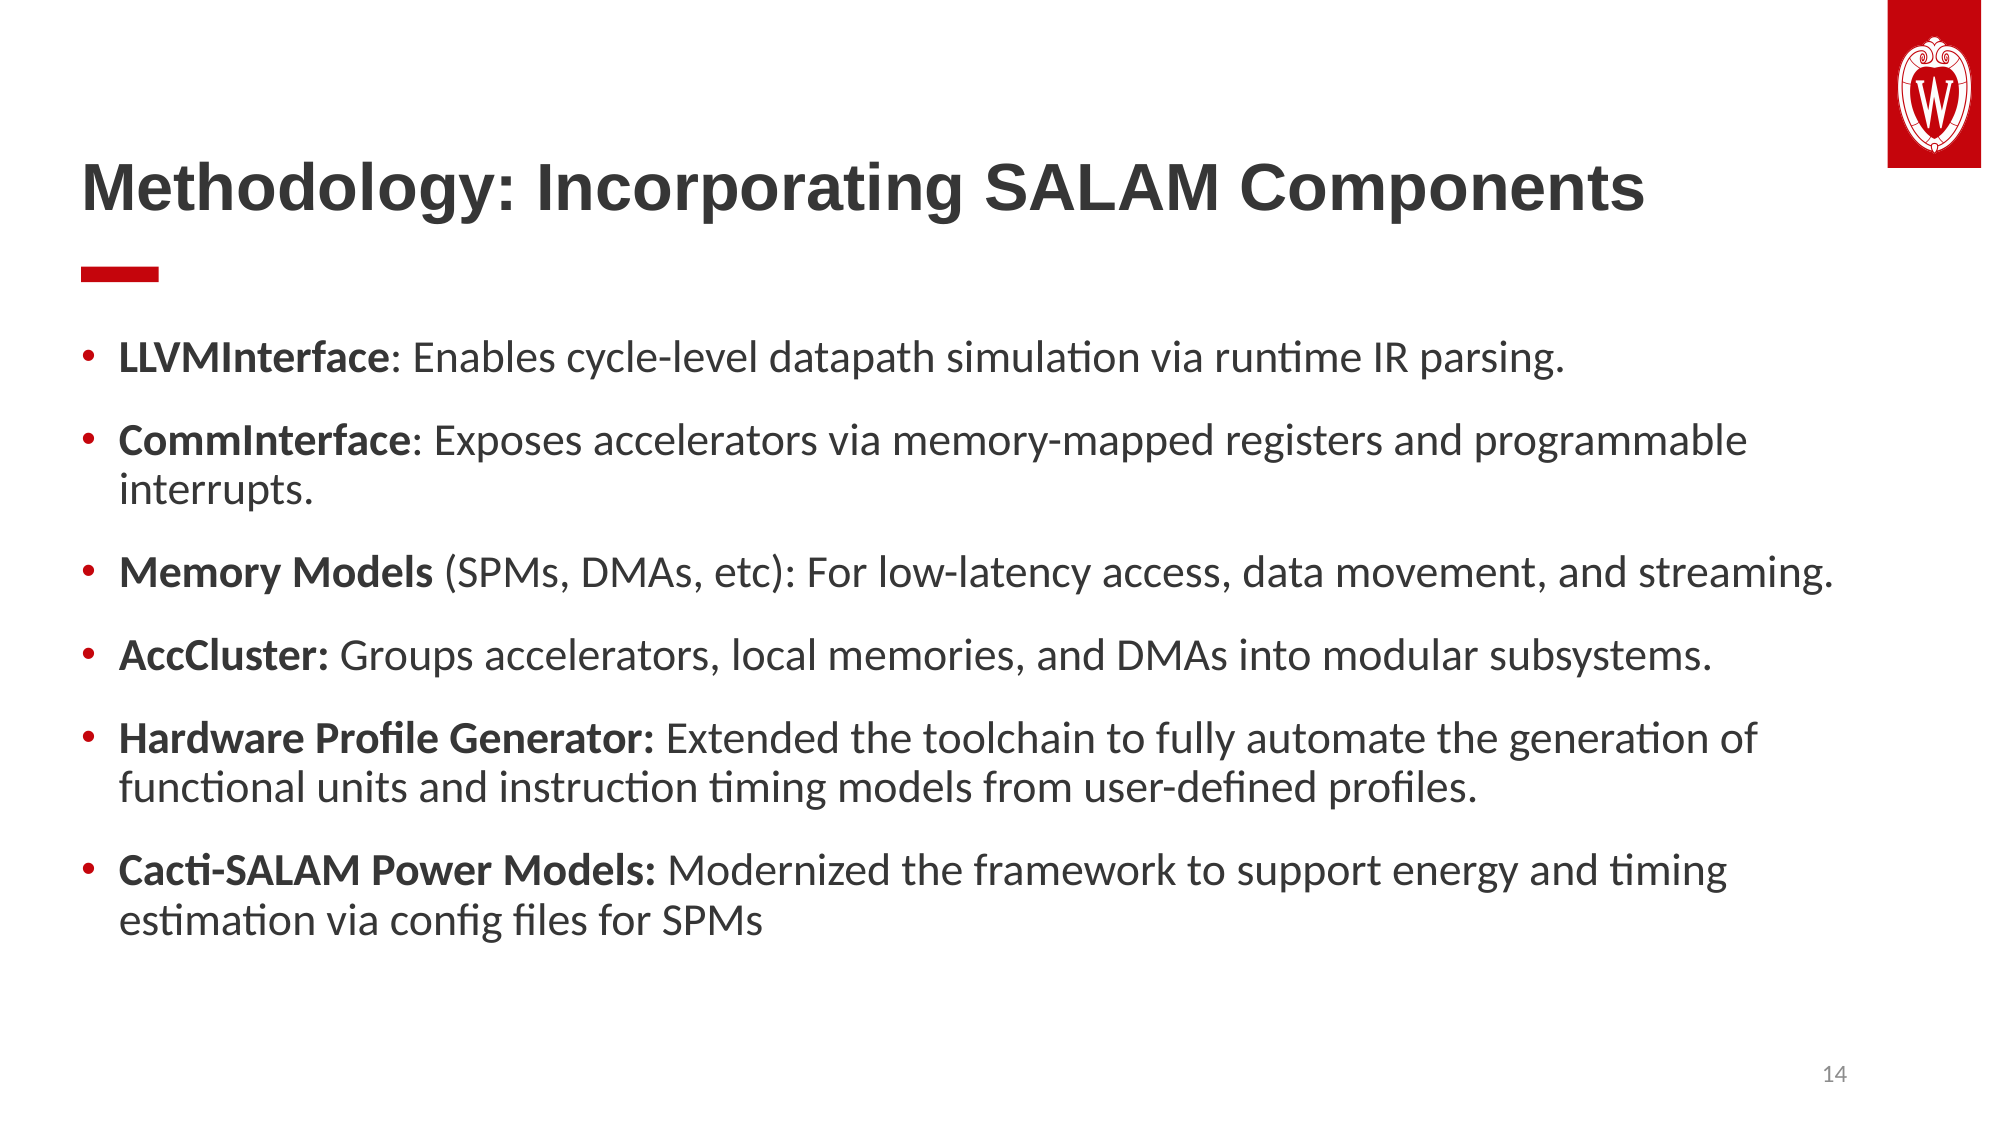

# Methodology: Incorporating SALAM Components
LLVMInterface: Enables cycle-level datapath simulation via runtime IR parsing.
CommInterface: Exposes accelerators via memory-mapped registers and programmable interrupts.
Memory Models (SPMs, DMAs, etc): For low-latency access, data movement, and streaming.
AccCluster: Groups accelerators, local memories, and DMAs into modular subsystems.
Hardware Profile Generator: Extended the toolchain to fully automate the generation of functional units and instruction timing models from user-defined profiles.
Cacti-SALAM Power Models: Modernized the framework to support energy and timing estimation via config files for SPMs

14